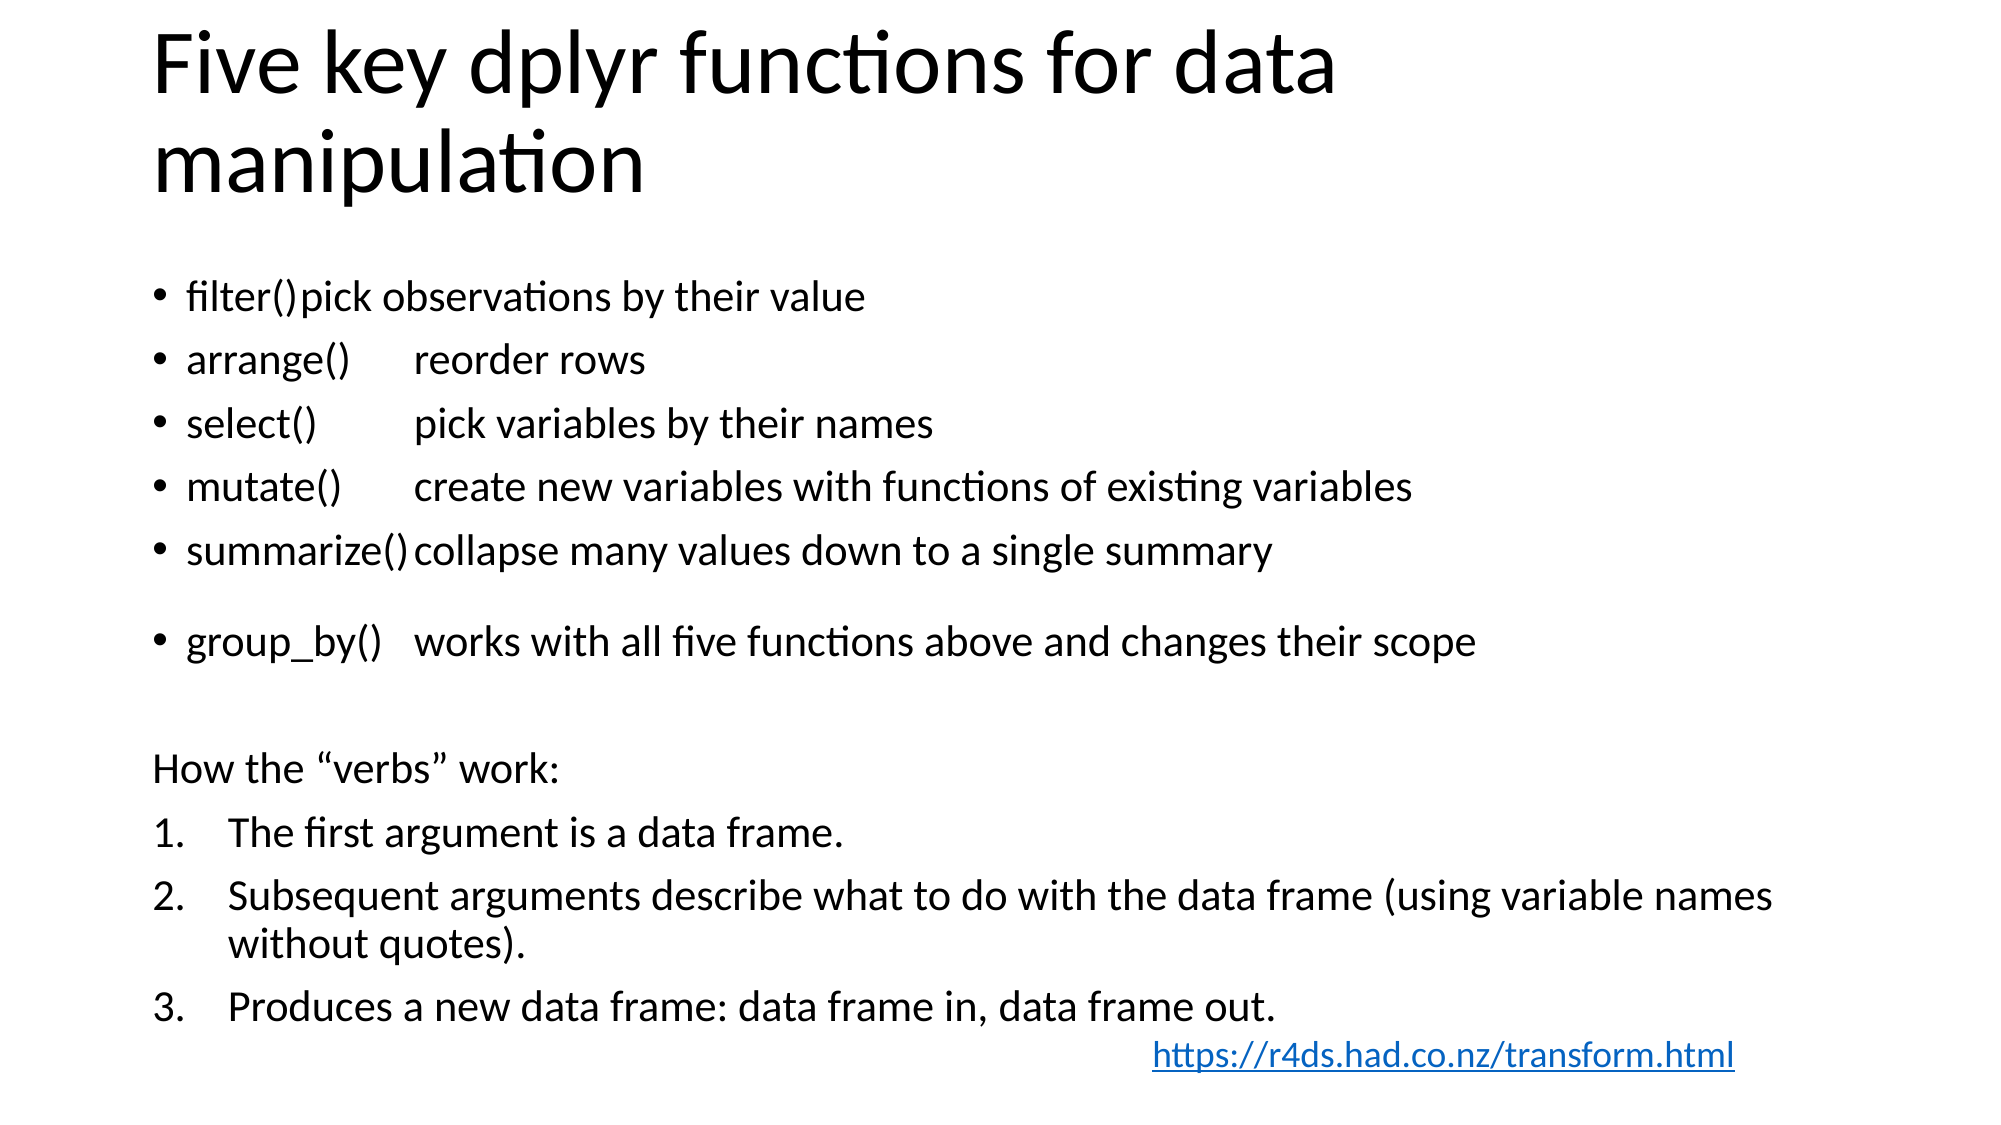

# Five key dplyr functions for data manipulation
filter()	pick observations by their value
arrange()	reorder rows
select()	pick variables by their names
mutate()	create new variables with functions of existing variables
summarize()	collapse many values down to a single summary

group_by()	works with all five functions above and changes their scope

How the “verbs” work:
The first argument is a data frame.
Subsequent arguments describe what to do with the data frame (using variable names without quotes).
Produces a new data frame: data frame in, data frame out.
https://r4ds.had.co.nz/transform.html